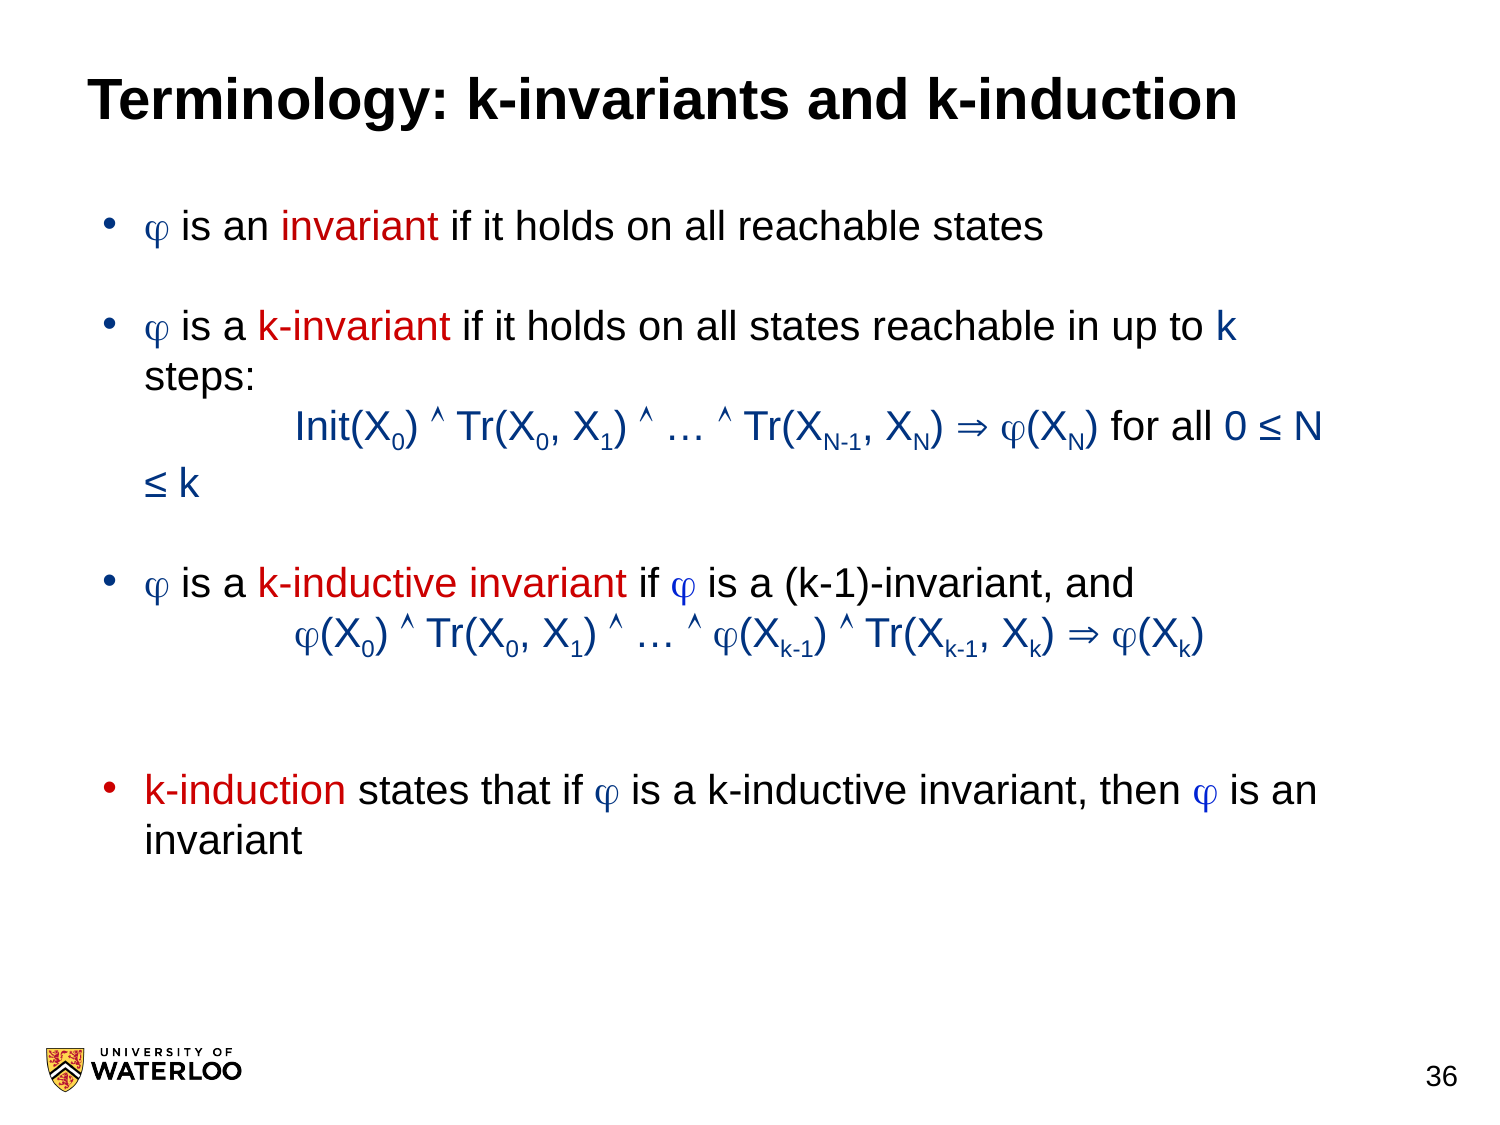

# Terminology: k-invariants and k-induction
ϕ is an invariant if it holds on all reachable states

ϕ is a k-invariant if it holds on all states reachable in up to k steps:
	Init(X0) ∧ Tr(X0, X1) ∧ … ∧ Tr(XN-1, XN) ⇒ ϕ(XN) for all 0 ≤ N ≤ k

ϕ is a k-inductive invariant if ϕ is a (k-1)-invariant, and
	ϕ(X0) ∧ Tr(X0, X1) ∧ … ∧ ϕ(Xk-1) ∧ Tr(Xk-1, Xk) ⇒ ϕ(Xk)

k-induction states that if ϕ is a k-inductive invariant, then ϕ is an invariant